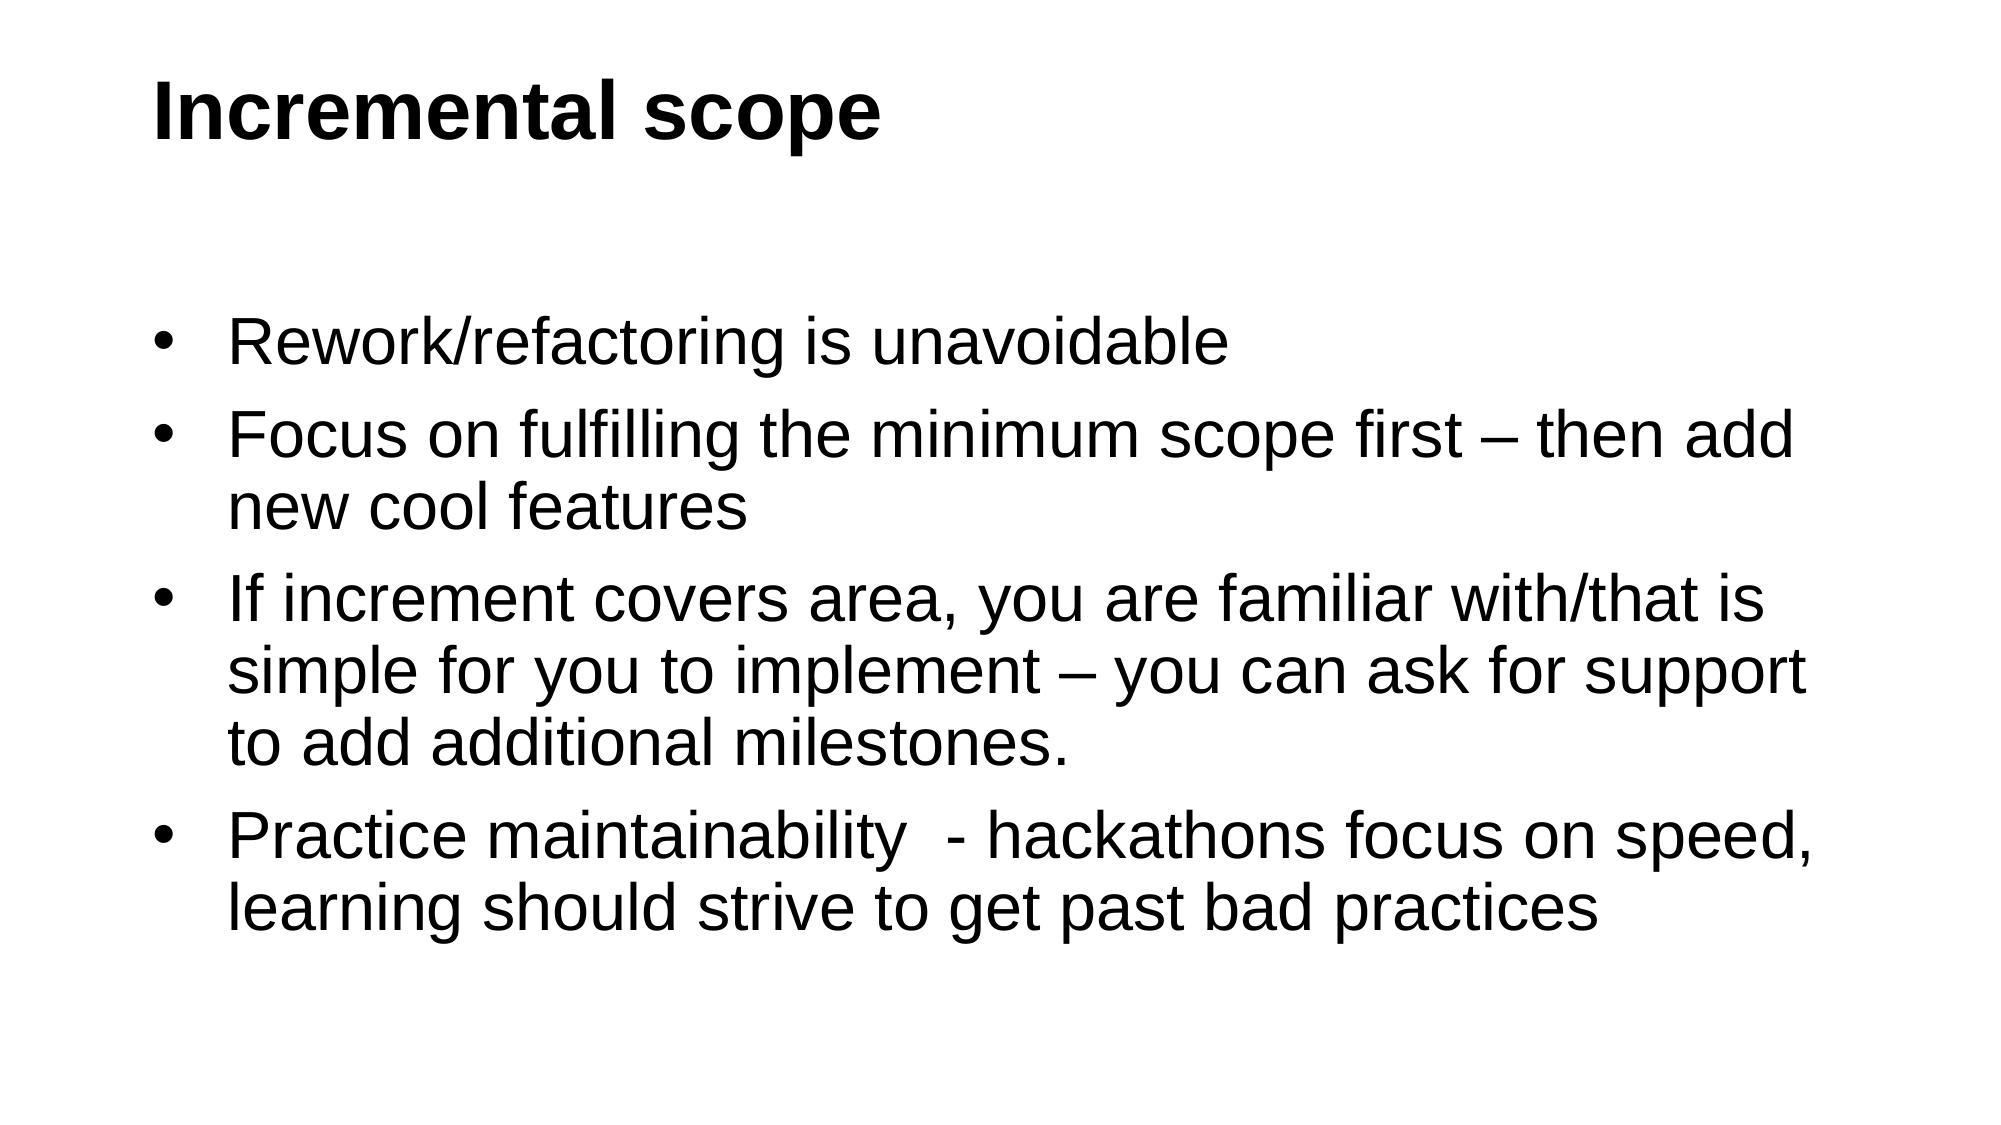

# Incremental scope
Rework/refactoring is unavoidable
Focus on fulfilling the minimum scope first – then add new cool features
If increment covers area, you are familiar with/that is simple for you to implement – you can ask for support to add additional milestones.
Practice maintainability  - hackathons focus on speed, learning should strive to get past bad practices